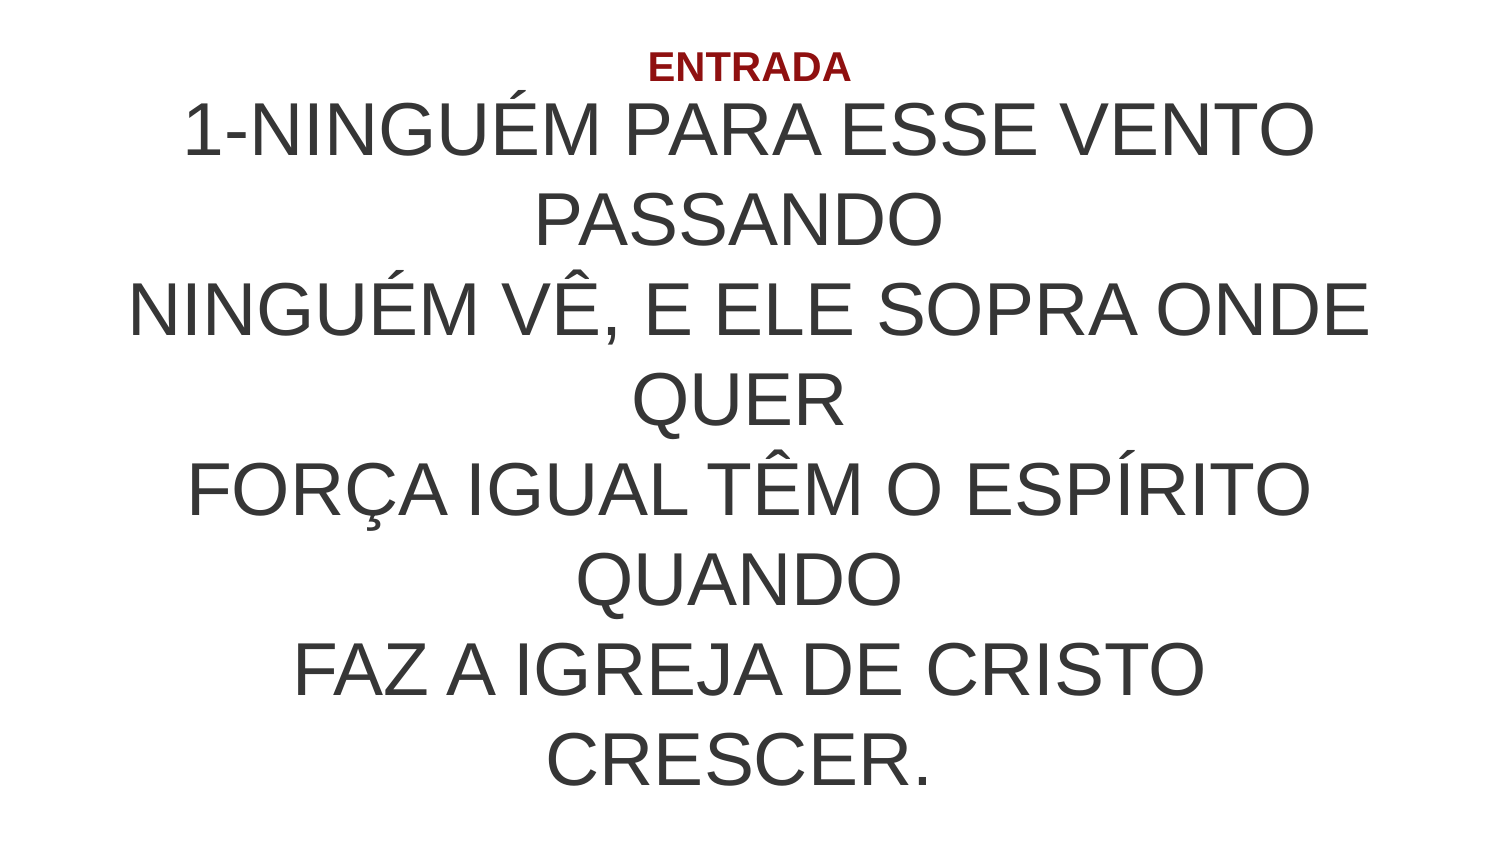

ENTRADA
1-NINGUÉM PARA ESSE VENTO PASSANDO
NINGUÉM VÊ, E ELE SOPRA ONDE QUER
FORÇA IGUAL TÊM O ESPÍRITO QUANDO
FAZ A IGREJA DE CRISTO CRESCER.